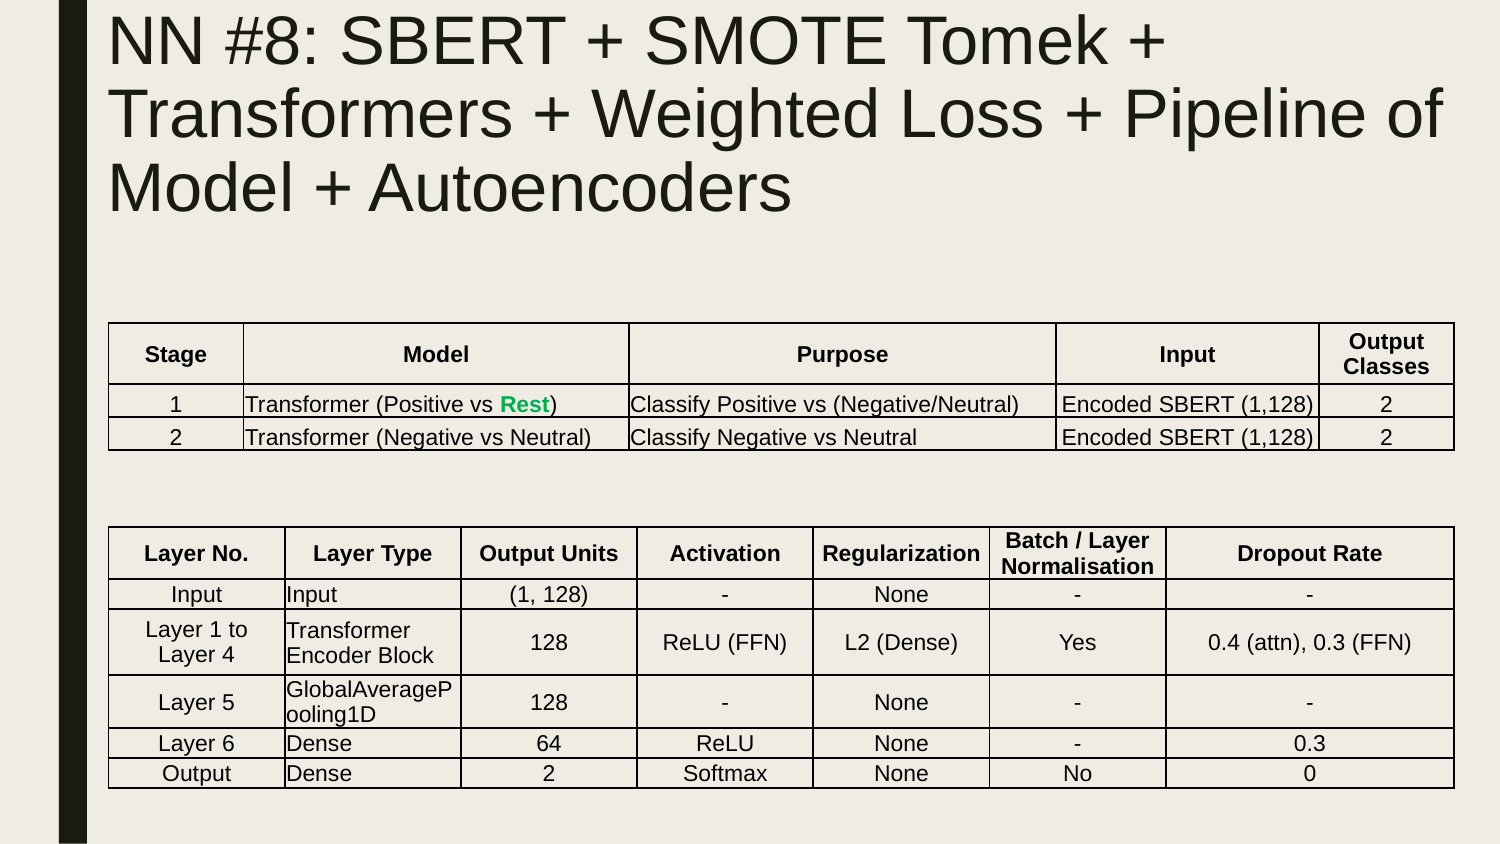

# NN #8: SBERT + SMOTE Tomek + Transformers + Weighted Loss + Pipeline of Model + Autoencoders
| Stage | Model | Purpose | Input | Output Classes |
| --- | --- | --- | --- | --- |
| 1 | Transformer (Positive vs Rest) | Classify Positive vs (Negative/Neutral) | Encoded SBERT (1,128) | 2 |
| 2 | Transformer (Negative vs Neutral) | Classify Negative vs Neutral | Encoded SBERT (1,128) | 2 |
| Layer No. | Layer Type | Output Units | Activation | Regularization | Batch / Layer Normalisation | Dropout Rate |
| --- | --- | --- | --- | --- | --- | --- |
| Input | Input | (1, 128) | - | None | - | - |
| Layer 1 to Layer 4 | Transformer Encoder Block | 128 | ReLU (FFN) | L2 (Dense) | Yes | 0.4 (attn), 0.3 (FFN) |
| Layer 5 | GlobalAveragePooling1D | 128 | - | None | - | - |
| Layer 6 | Dense | 64 | ReLU | None | - | 0.3 |
| Output | Dense | 2 | Softmax | None | No | 0 |